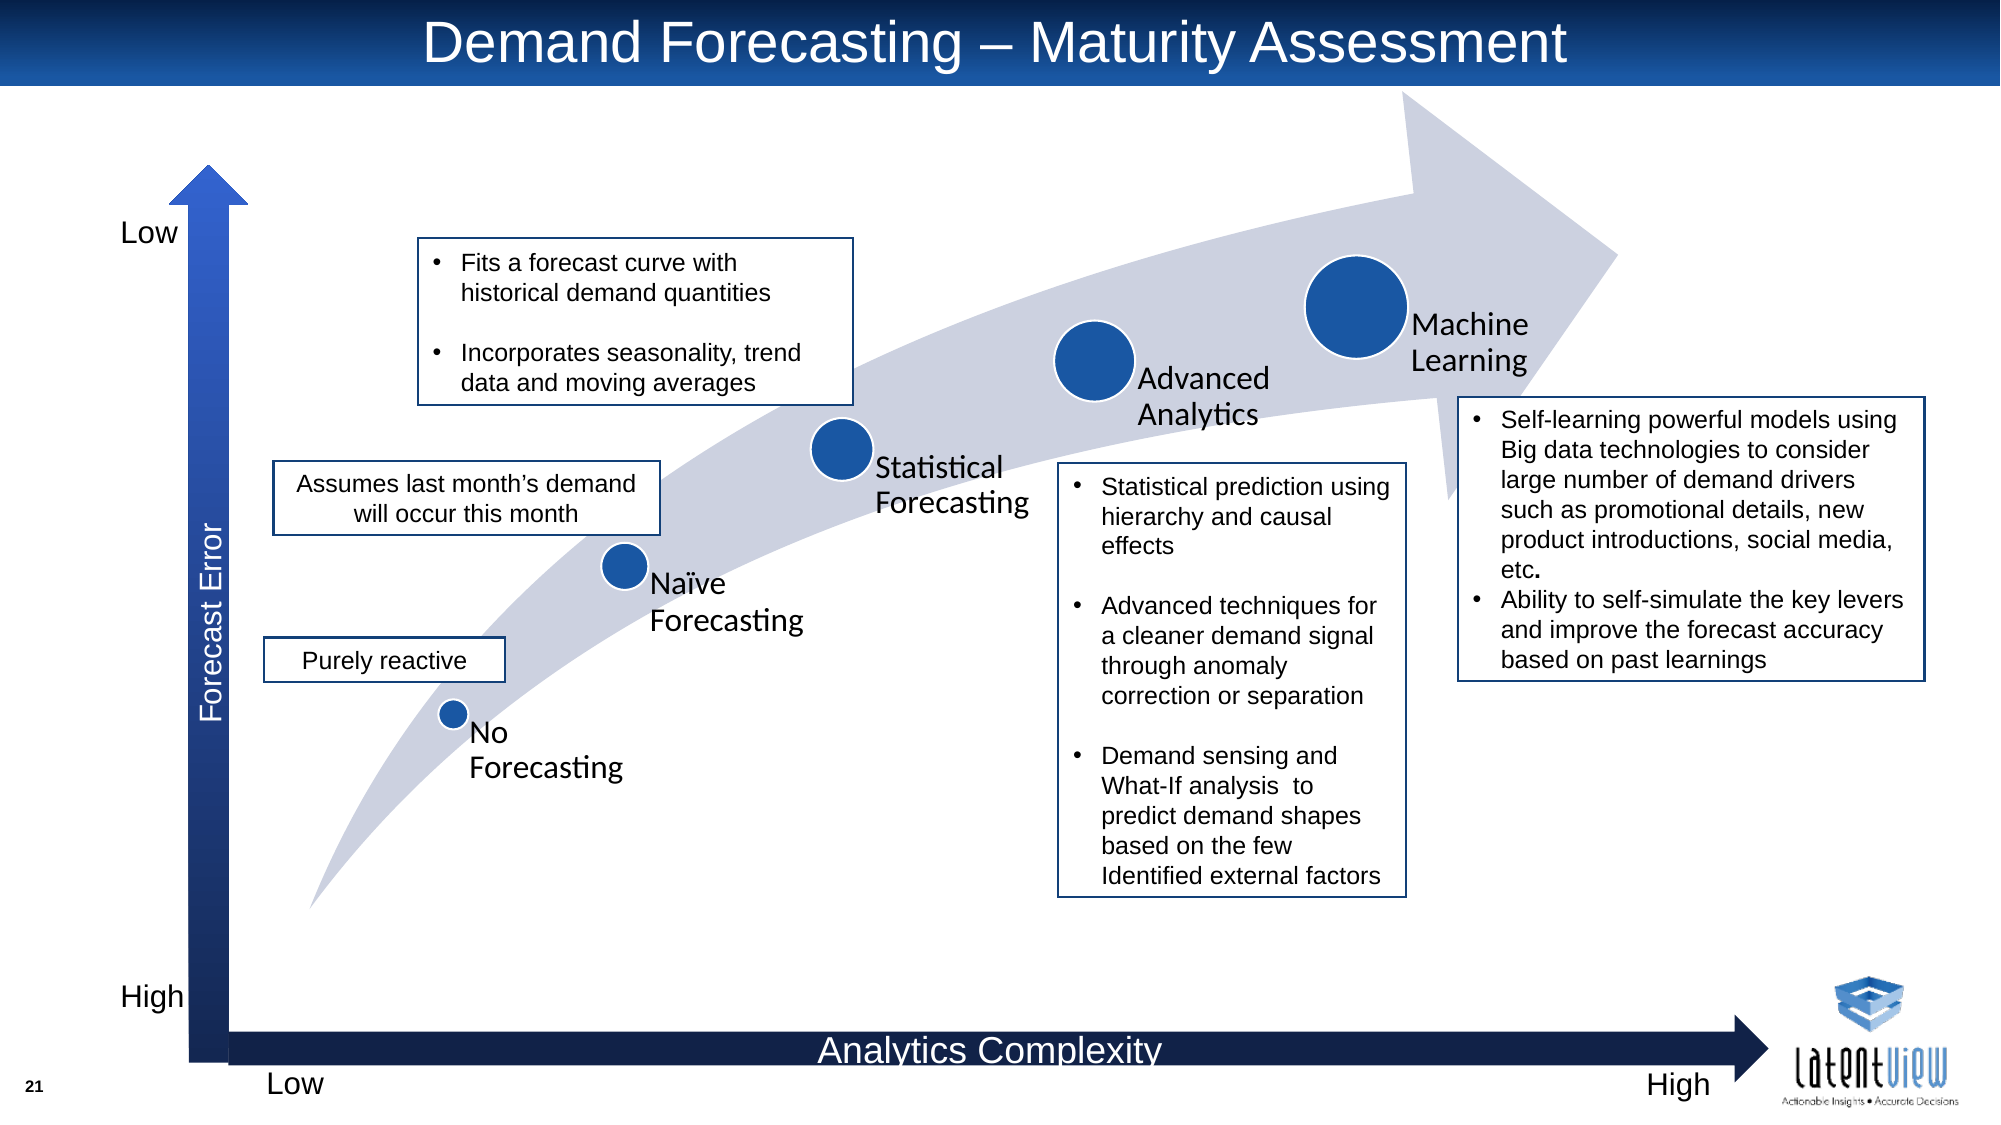

# Demand Forecasting – Maturity Assessment
No Forecasting
Naïve Forecasting
Statistical Forecasting
Advanced Analytics
Machine Learning
Forecast Error
Low

Fits a forecast curve with historical demand quantities

Incorporates seasonality, trend data and moving averages

Self-learning powerful models using Big data technologies to consider large number of demand drivers such as promotional details, new product introductions, social media, etc.
Ability to self-simulate the key levers and improve the forecast accuracy based on past learnings
Assumes last month’s demand will occur this month
Statistical prediction using hierarchy and causal effects

Advanced techniques for a cleaner demand signal through anomaly correction or separation

Demand sensing and What-If analysis  to predict demand shapes based on the few Identified external factors
Purely reactive
High
Analytics Complexity
Low
High